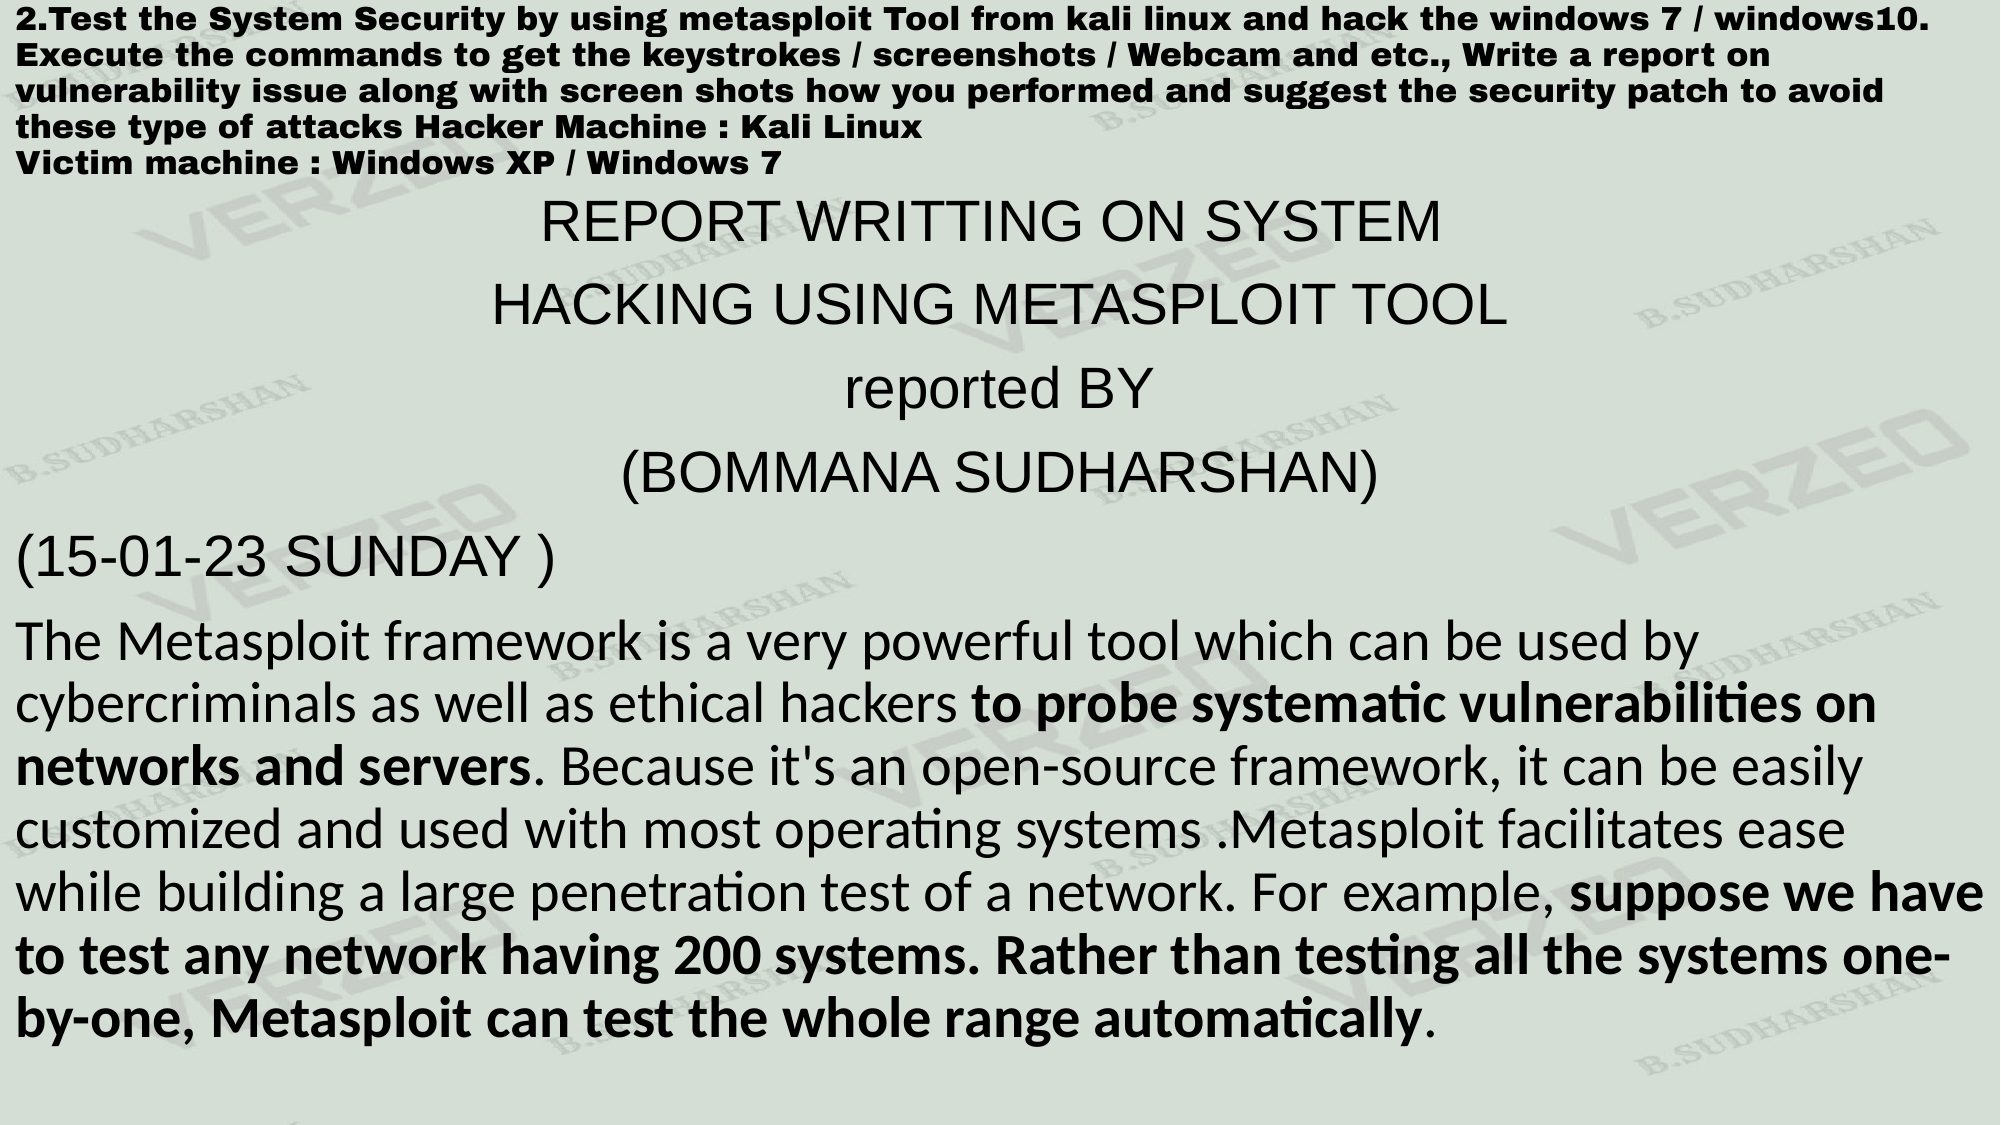

# 2.Test the System Security by using metasploit Tool from kali linux and hack the windows 7 / windows10. Execute the commands to get the keystrokes / screenshots / Webcam and etc., Write a report on vulnerability issue along with screen shots how you performed and suggest the security patch to avoid these type of attacks Hacker Machine : Kali Linux Victim machine : Windows XP / Windows 7
REPORT WRITTING ON SYSTEM
HACKING USING METASPLOIT TOOL
reported BY
(BOMMANA SUDHARSHAN)
(15-01-23 SUNDAY )
The Metasploit framework is a very powerful tool which can be used by cybercriminals as well as ethical hackers to probe systematic vulnerabilities on networks and servers. Because it's an open-source framework, it can be easily customized and used with most operating systems .Metasploit facilitates ease while building a large penetration test of a network. For example, suppose we have to test any network having 200 systems. Rather than testing all the systems one-by-one, Metasploit can test the whole range automatically.